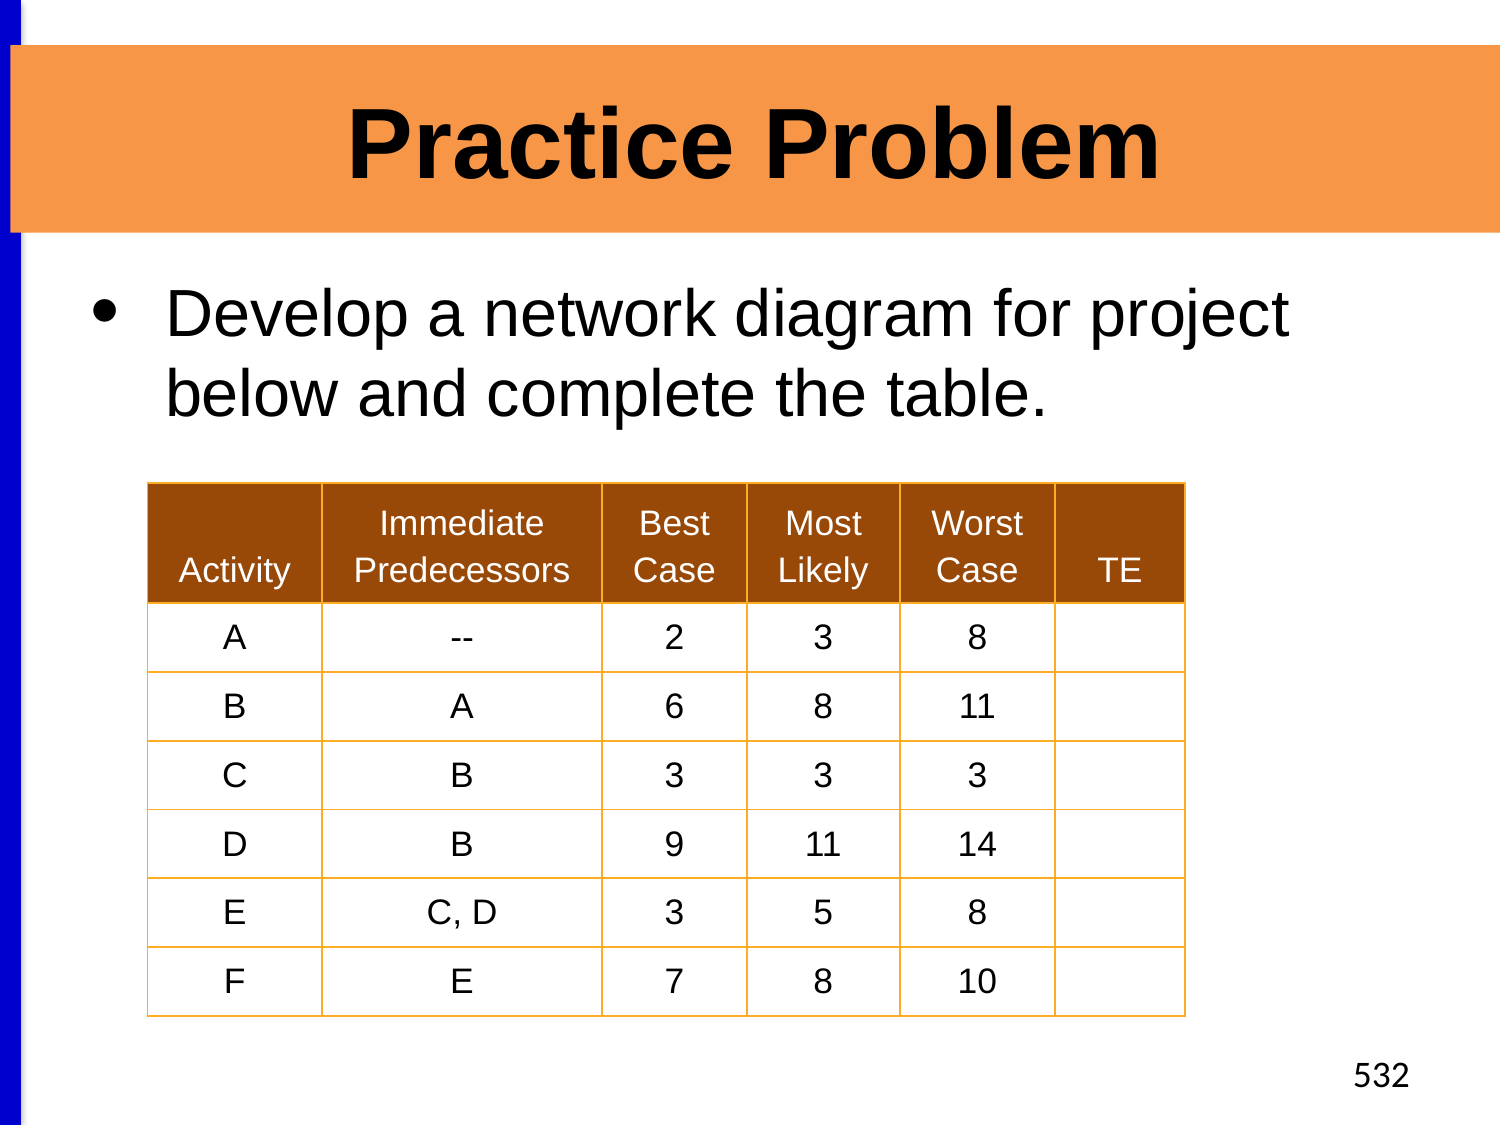

# Practice Problem
Develop a network diagram for project below and complete the table.

| Activity | Immediate Predecessors | Best Case | Most Likely | Worst Case | TE |
| --- | --- | --- | --- | --- | --- |
| A | -- | 2 | 3 | 8 |  |
| B | A | 6 | 8 | 11 |  |
| C | B | 3 | 3 | 3 |  |
| D | B | 9 | 11 | 14 |  |
| E | C, D | 3 | 5 | 8 |  |
| F | E | 7 | 8 | 10 |  |

532